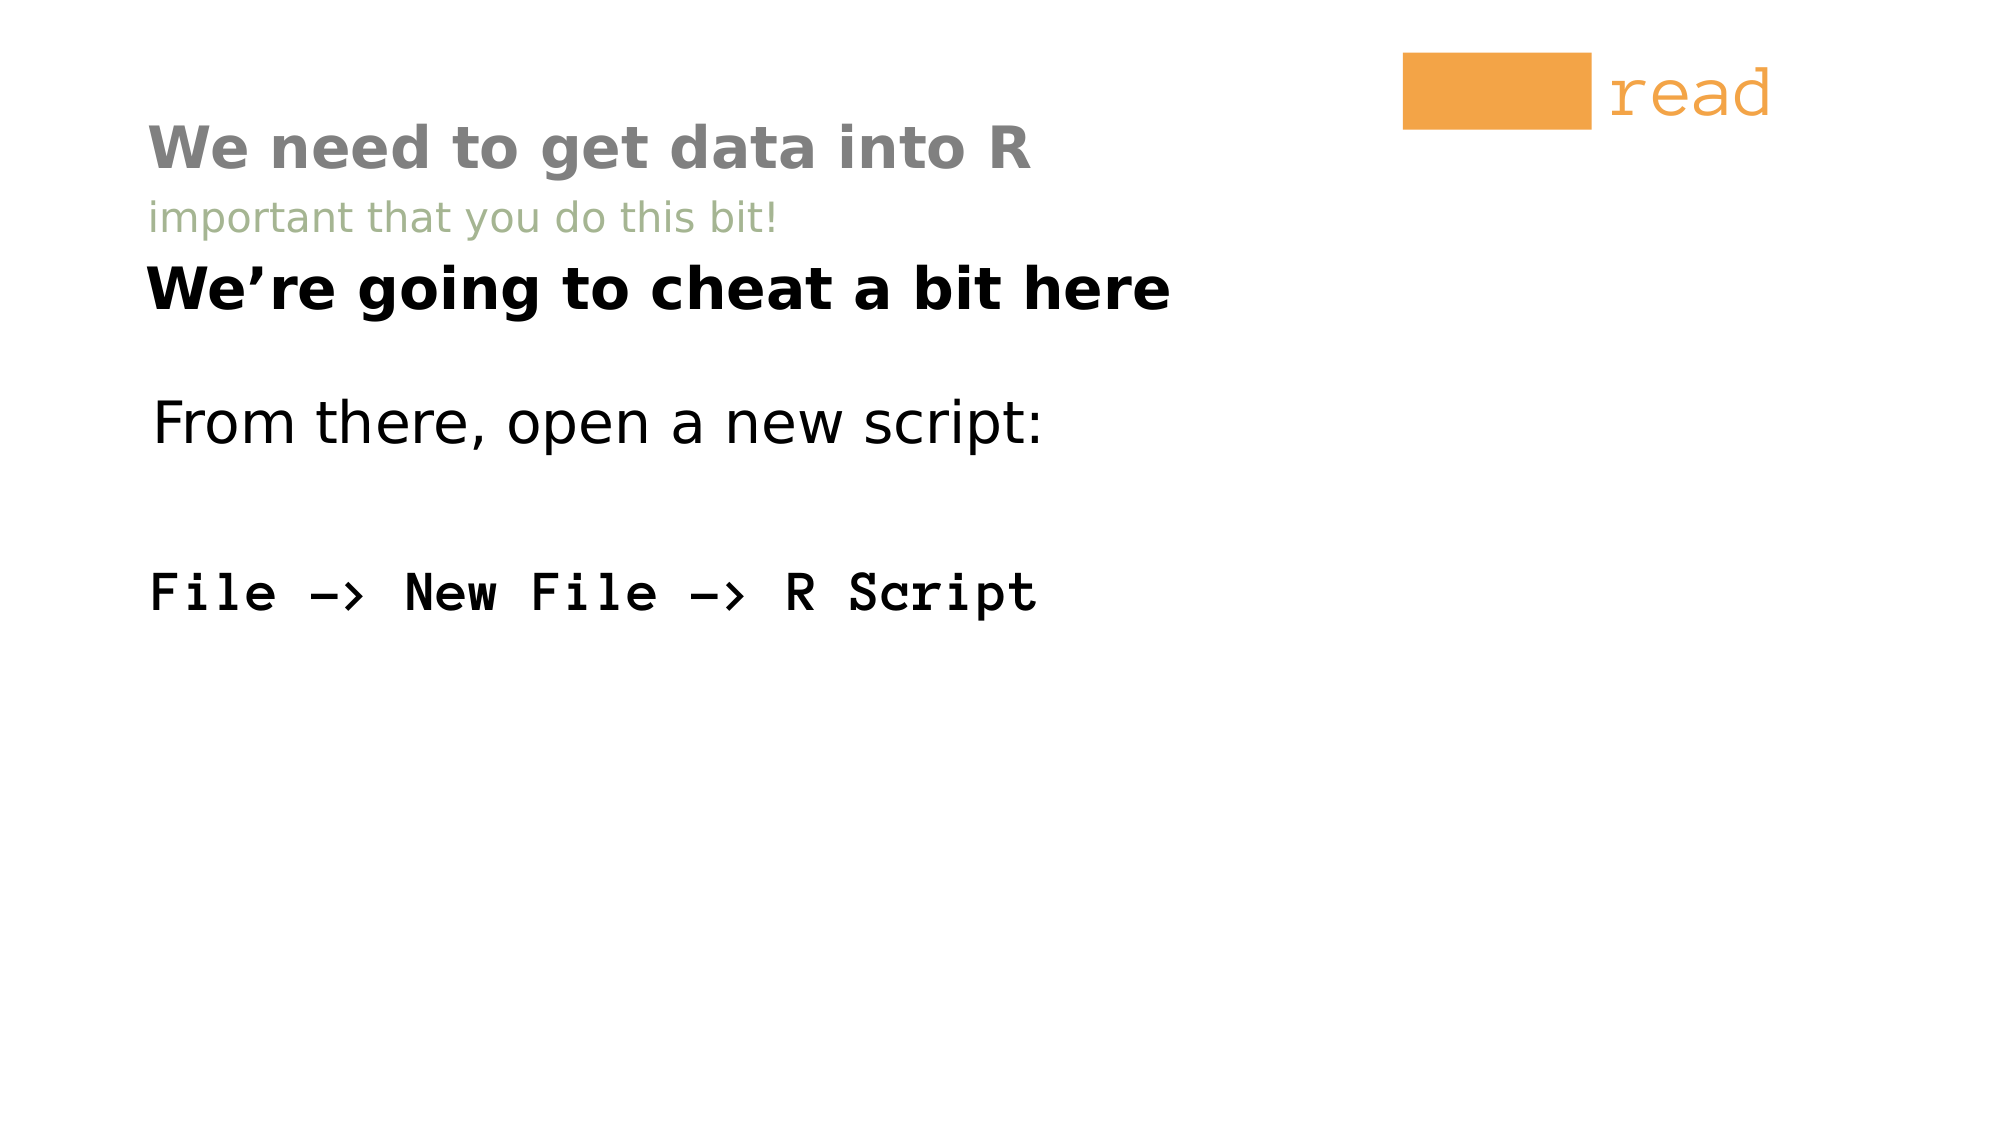

read

We need to get data into R
important that you do this bit!
We’re going to cheat a bit here
From there, open a new script:

File -> New File -> R Script